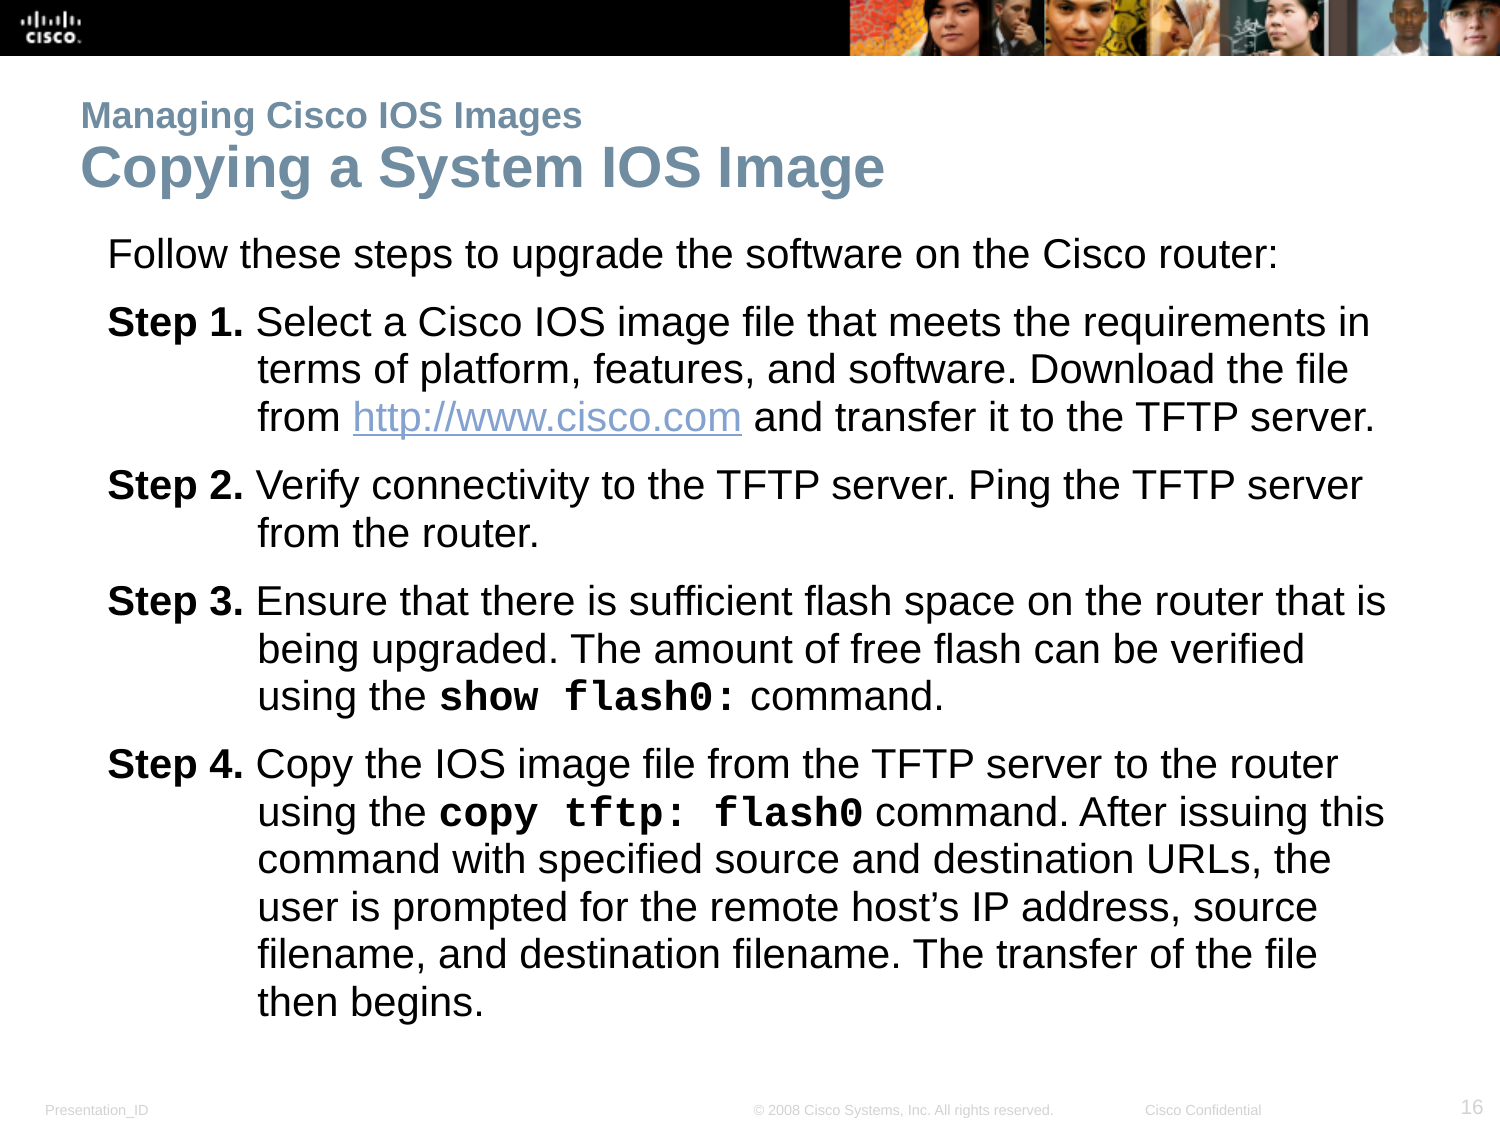

# Managing Cisco IOS Images Copying a System IOS Image
Follow these steps to upgrade the software on the Cisco router:
Step 1. Select a Cisco IOS image file that meets the requirements in terms of platform, features, and software. Download the file from http://www.cisco.com and transfer it to the TFTP server.
Step 2. Verify connectivity to the TFTP server. Ping the TFTP server from the router.
Step 3. Ensure that there is sufficient flash space on the router that is being upgraded. The amount of free flash can be verified using the show flash0: command.
Step 4. Copy the IOS image file from the TFTP server to the router using the copy tftp: flash0 command. After issuing this command with specified source and destination URLs, the user is prompted for the remote host’s IP address, source filename, and destination filename. The transfer of the file then begins.